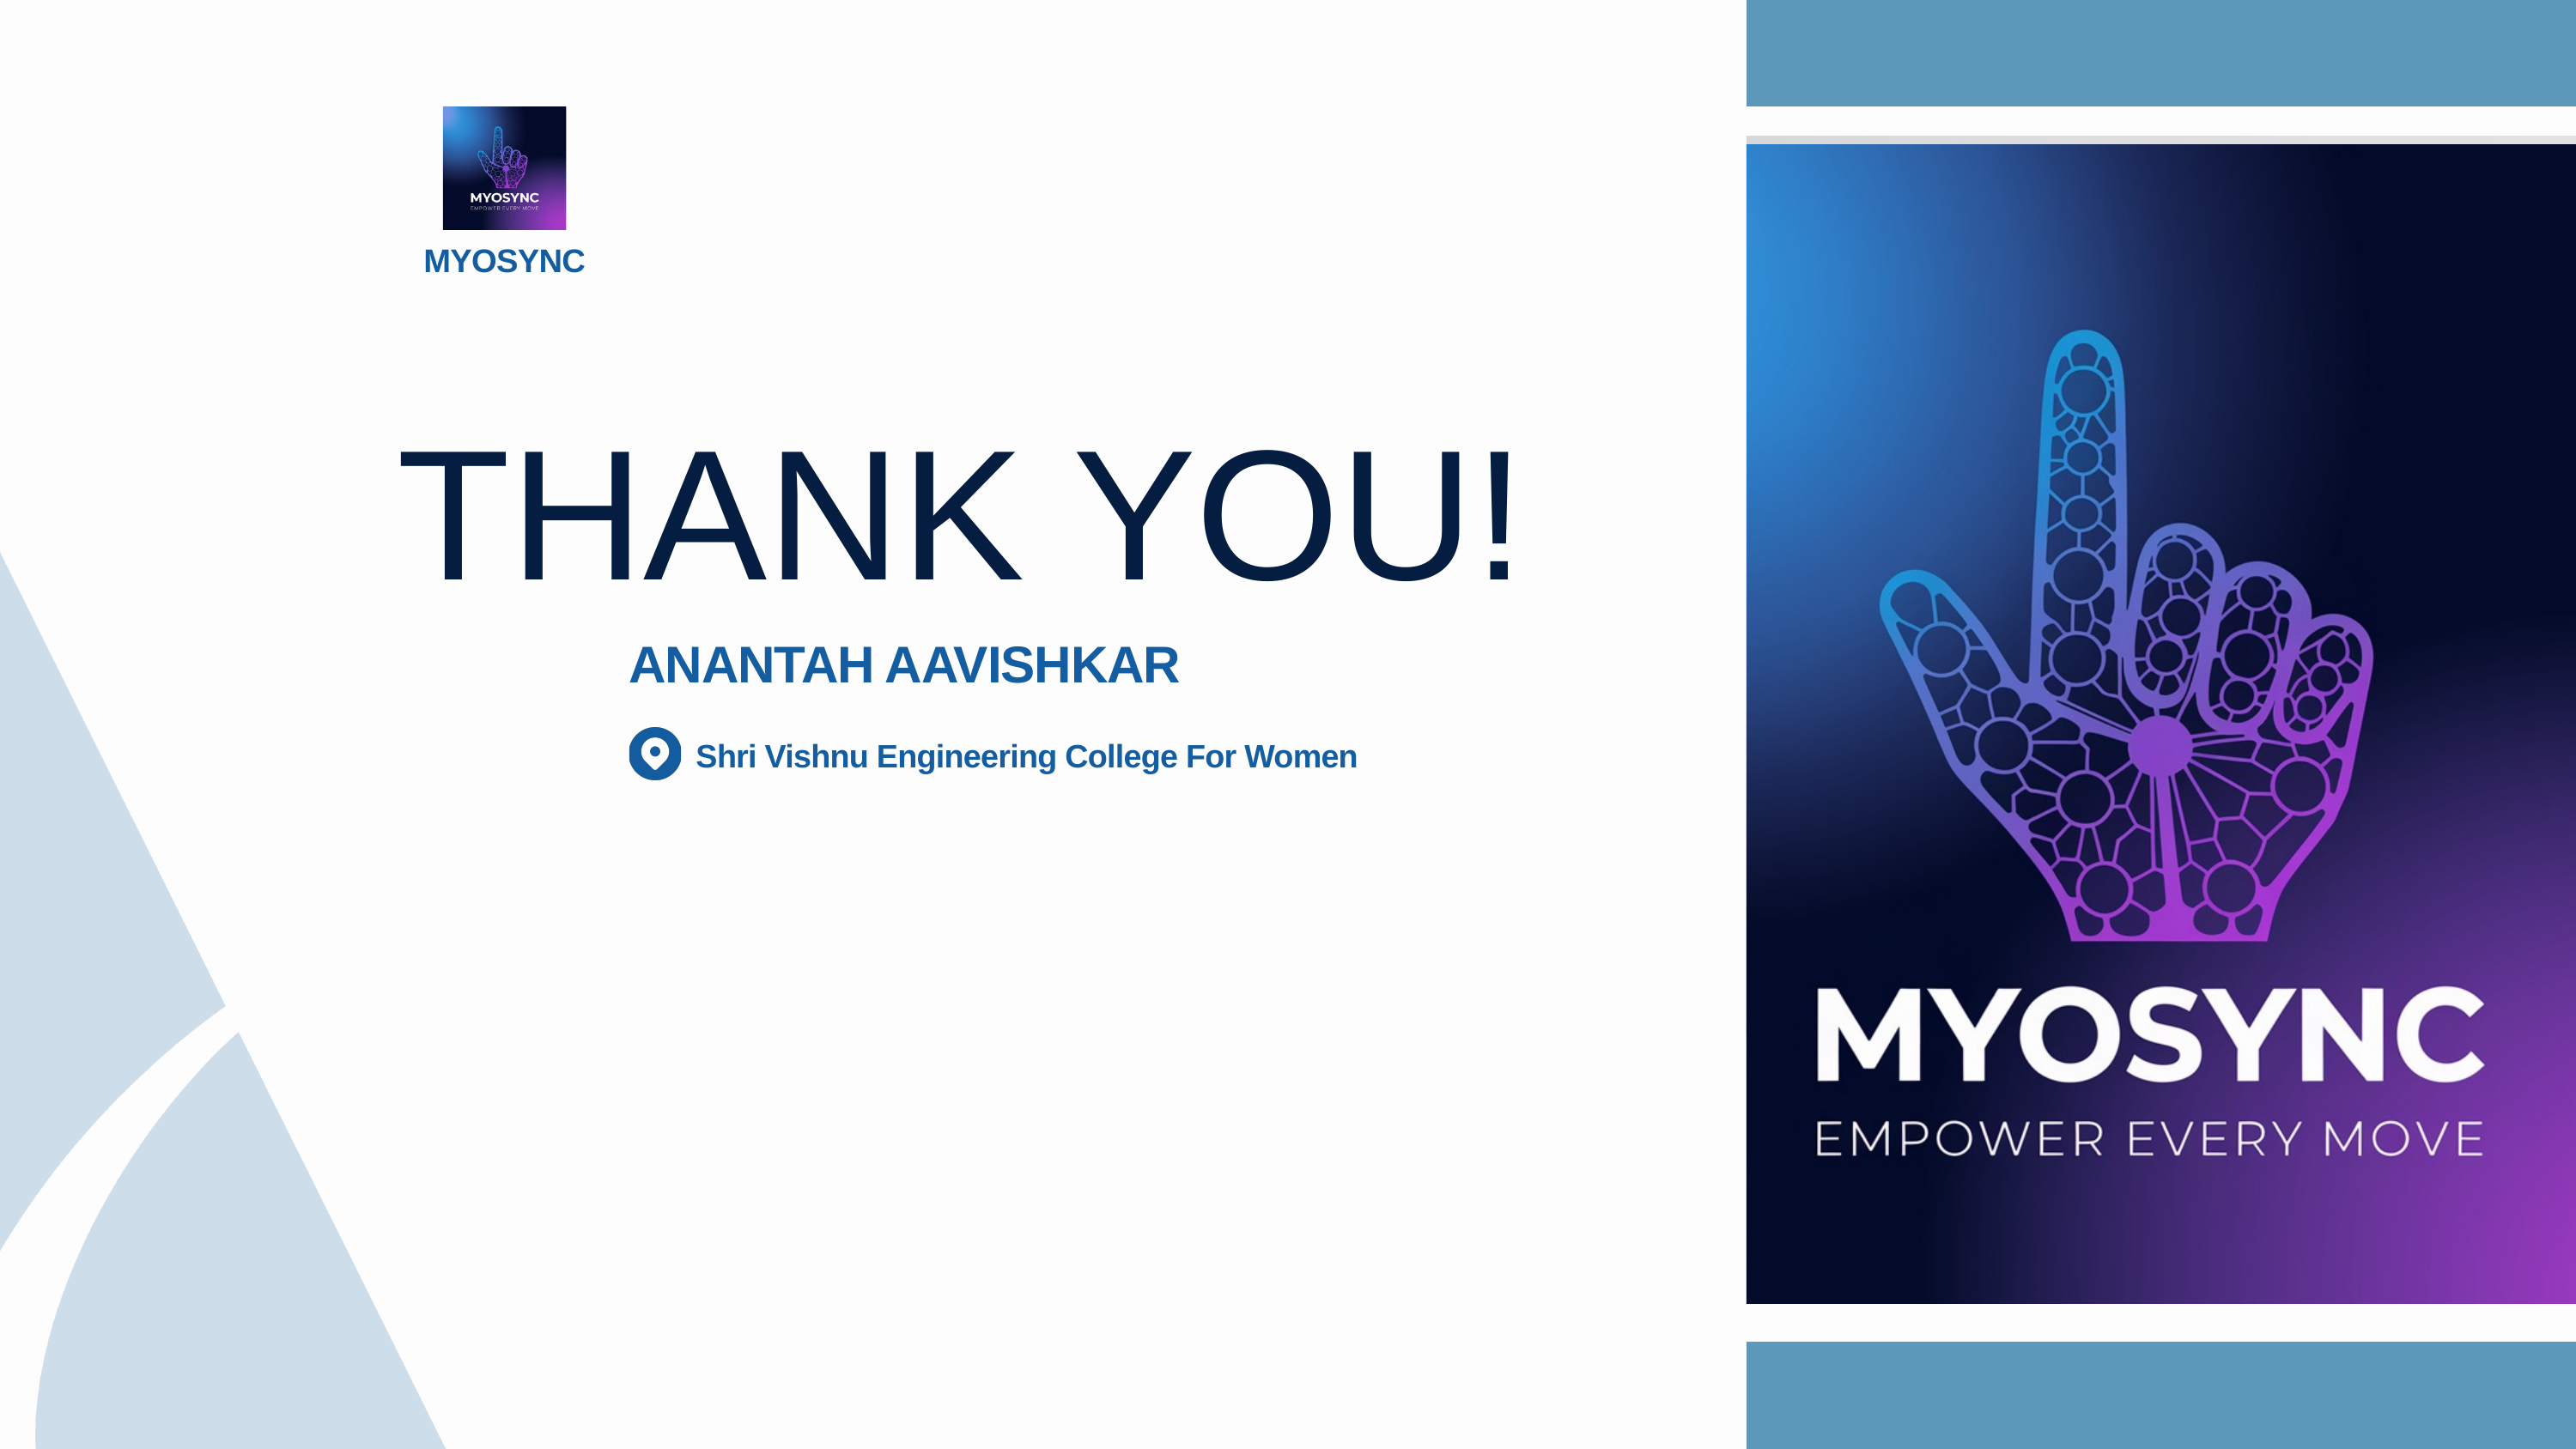

MYOSYNC
THANK YOU!

ANANTAH AAVISHKAR

Shri Vishnu Engineering College For Women